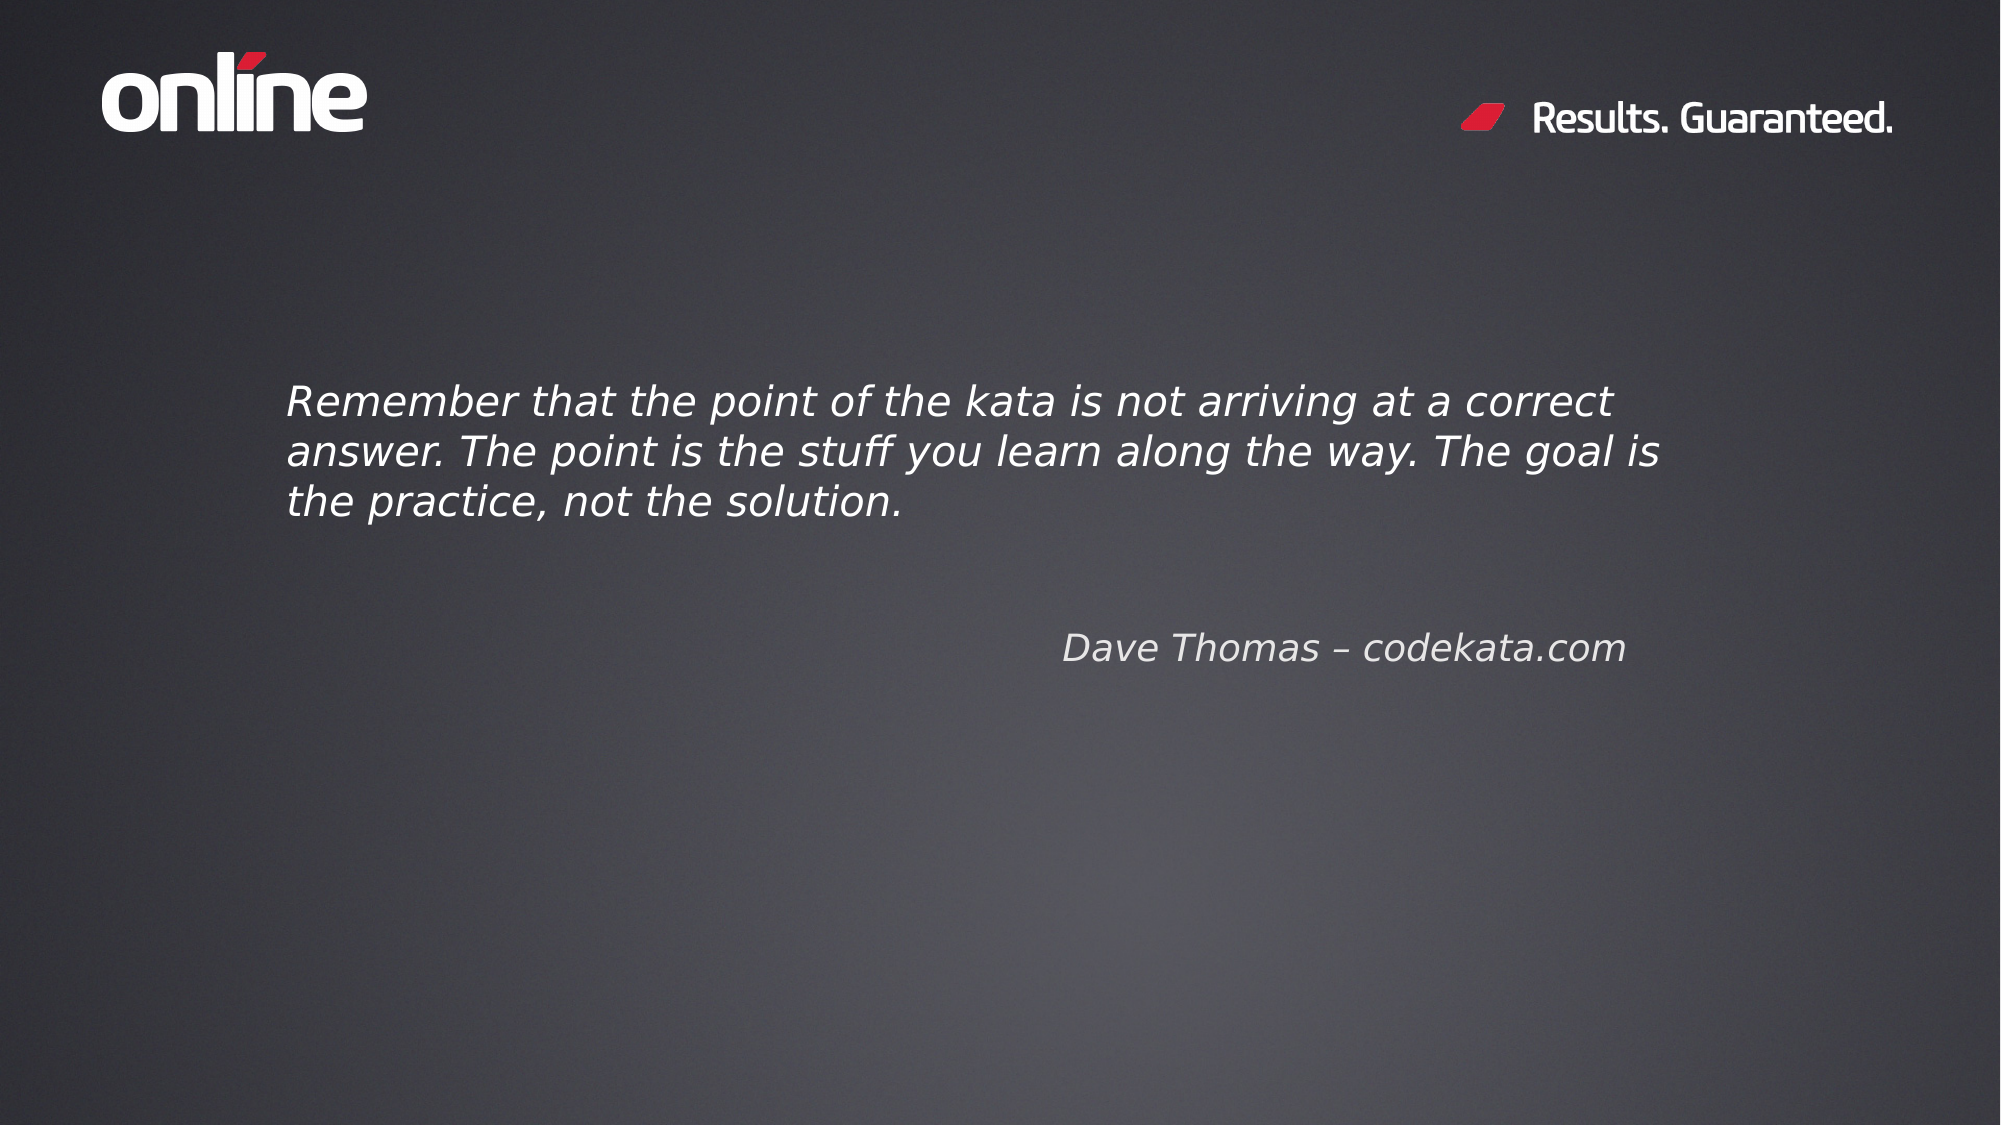

Remember that the point of the kata is not arriving at a correct answer. The point is the stuff you learn along the way. The goal is the practice, not the solution.
Dave Thomas – codekata.com